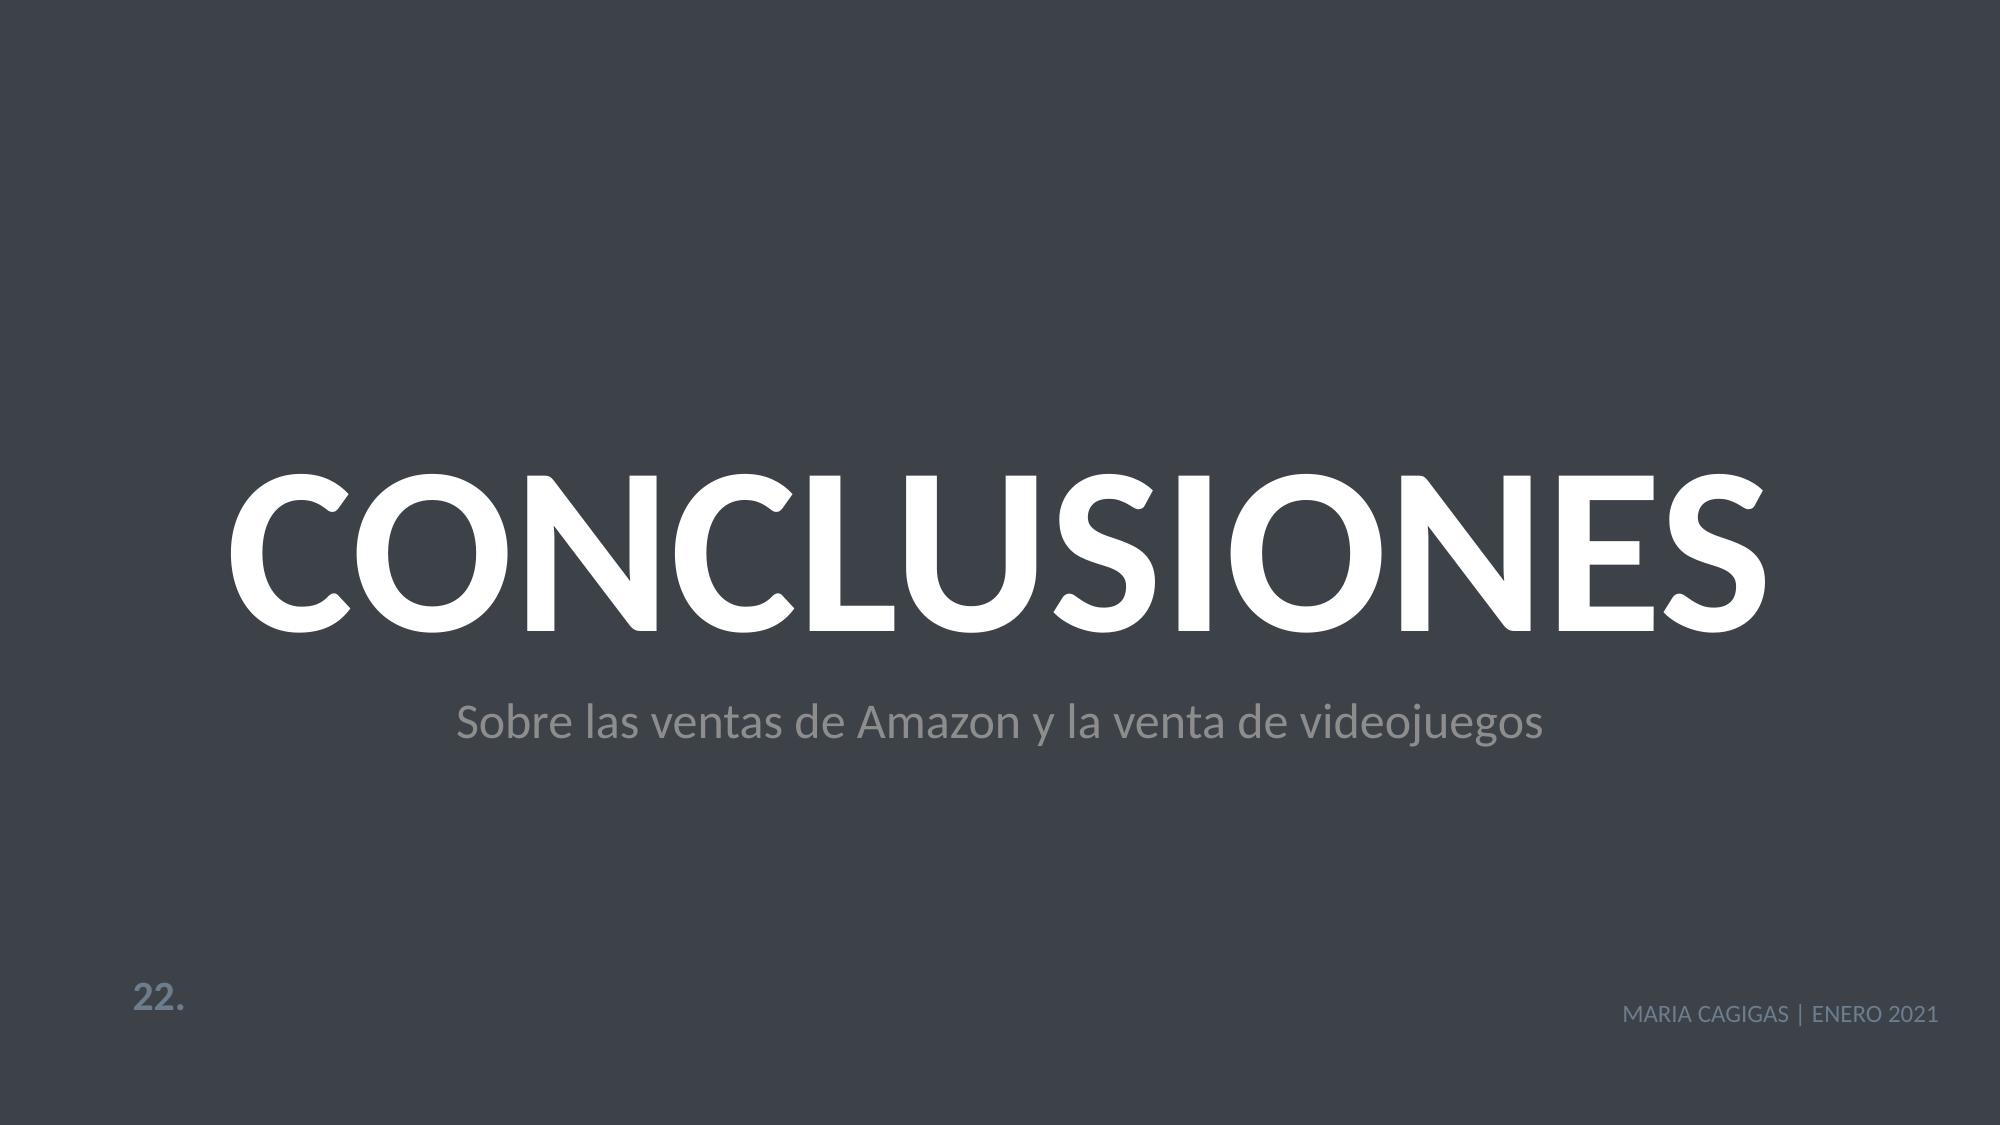

# conclusiones
Sobre las ventas de Amazon y la venta de videojuegos

22.
MARIA CAGIGAS | ENERO 2021